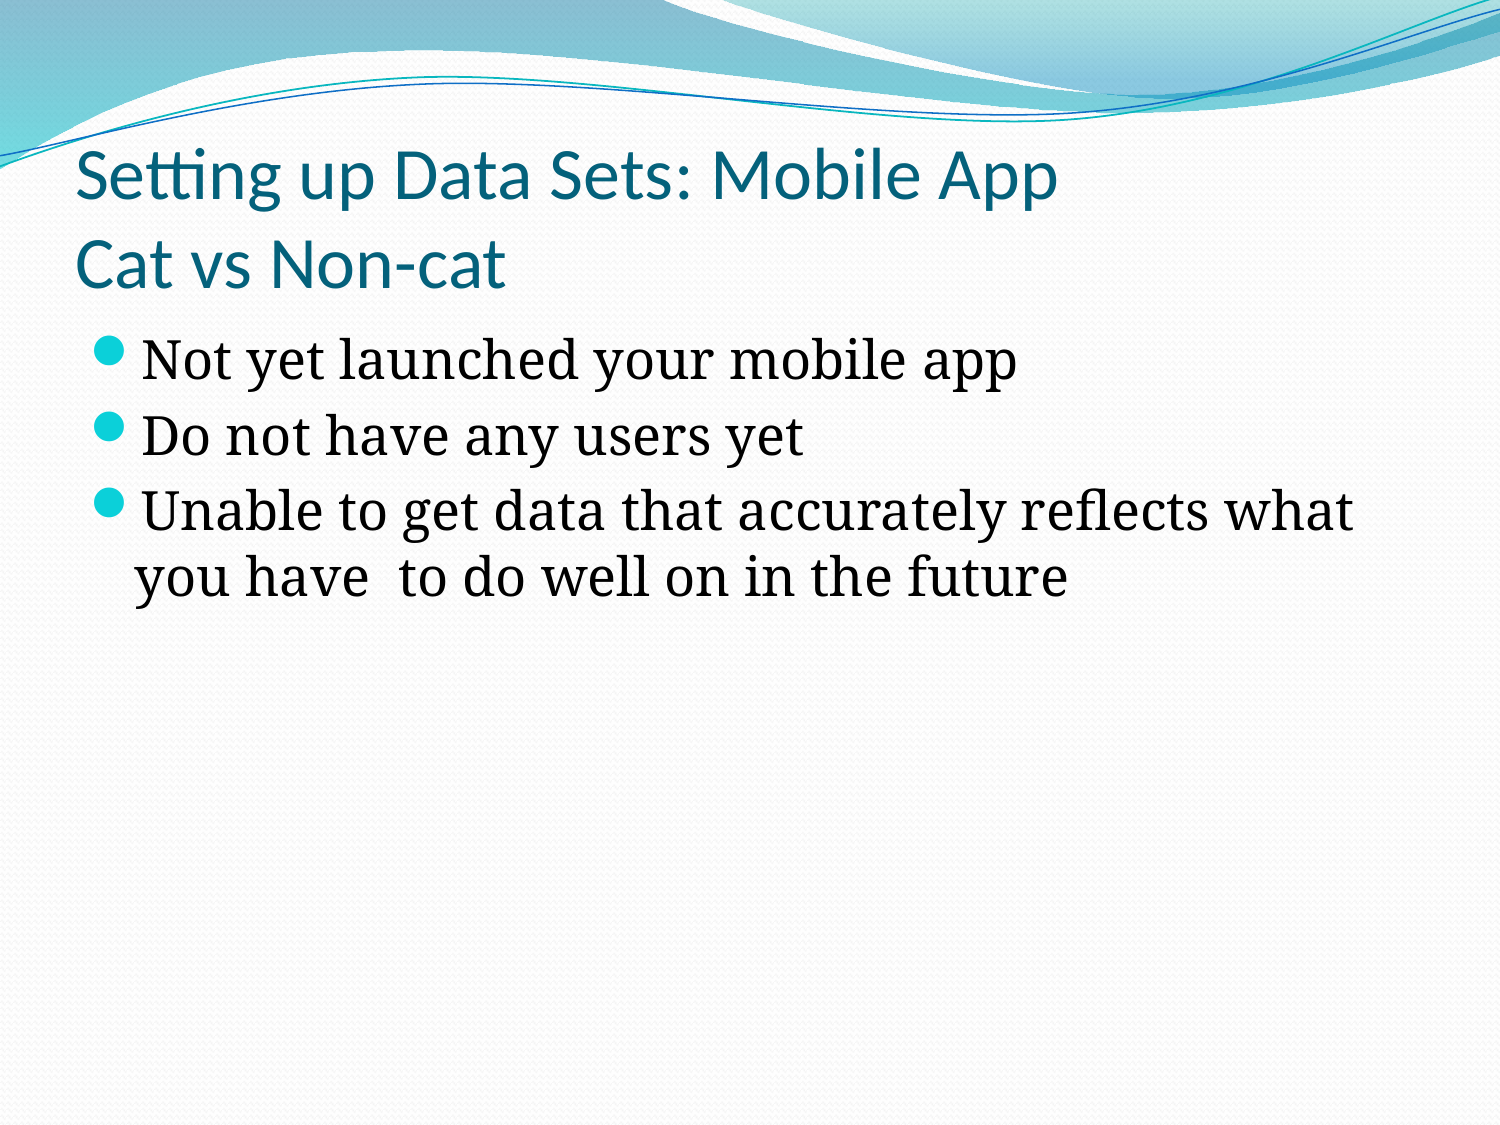

# Setting up Data Sets: Mobile App Cat vs Non-cat
Not yet launched your mobile app
Do not have any users yet
Unable to get data that accurately reflects what you have  to do well on in the future